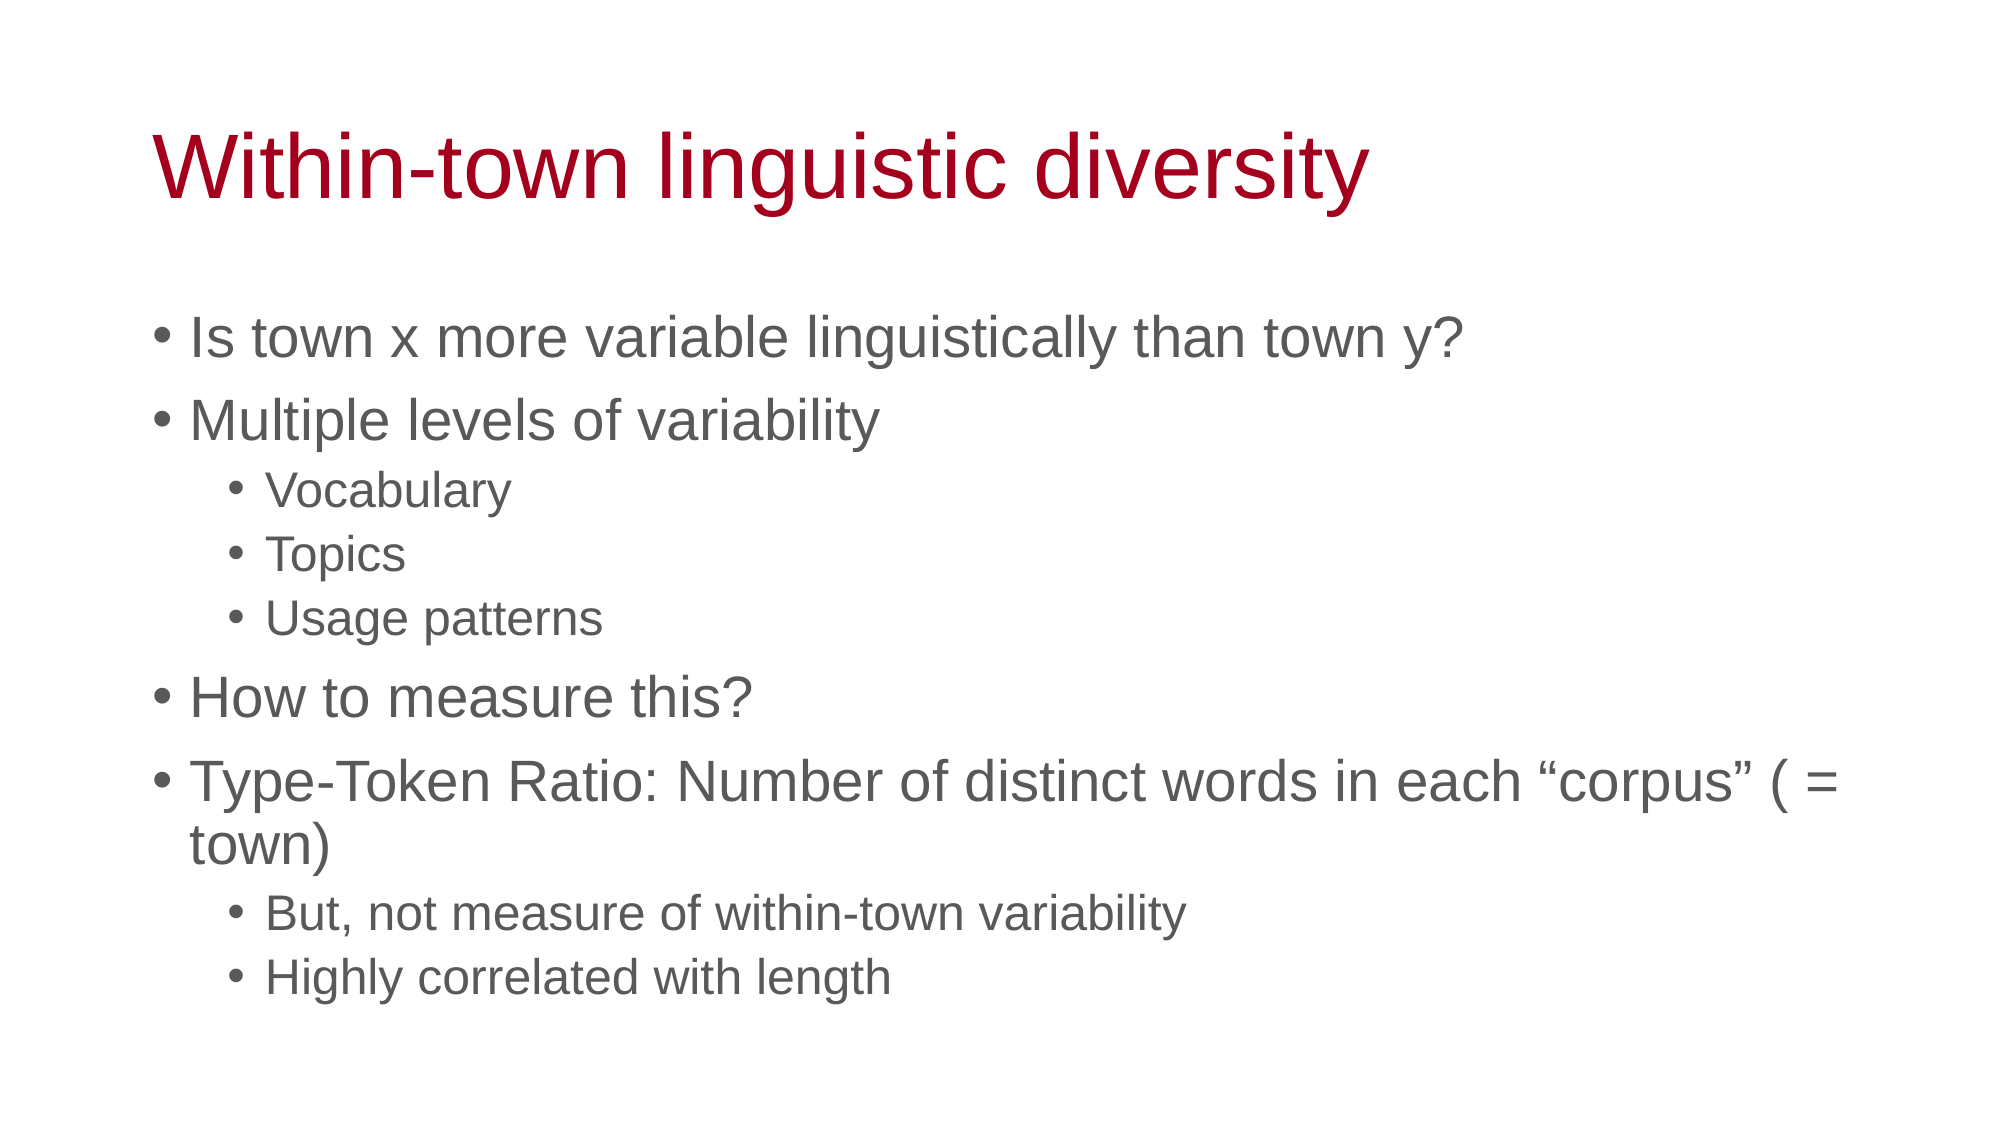

# Within-town linguistic diversity
Is town x more variable linguistically than town y?
Multiple levels of variability
Vocabulary
Topics
Usage patterns
How to measure this?
Type-Token Ratio: Number of distinct words in each “corpus” ( = town)
But, not measure of within-town variability
Highly correlated with length